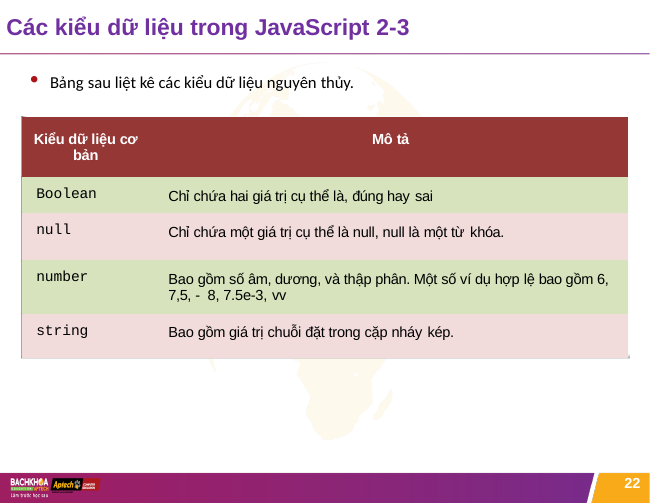

# Các kiểu dữ liệu trong JavaScript 2-3
Bảng sau liệt kê các kiểu dữ liệu nguyên thủy.

| Kiểu dữ liệu cơ bản | Mô tả |
| --- | --- |
| Boolean | Chỉ chứa hai giá trị cụ thể là, đúng hay sai |
| null | Chỉ chứa một giá trị cụ thể là null, null là một từ khóa. |
| number | Bao gồm số âm, dương, và thập phân. Một số ví dụ hợp lệ bao gồm 6, 7,5, - 8, 7.5e-3, vv |
| string | Bao gồm giá trị chuỗi đặt trong cặp nháy kép. |
22